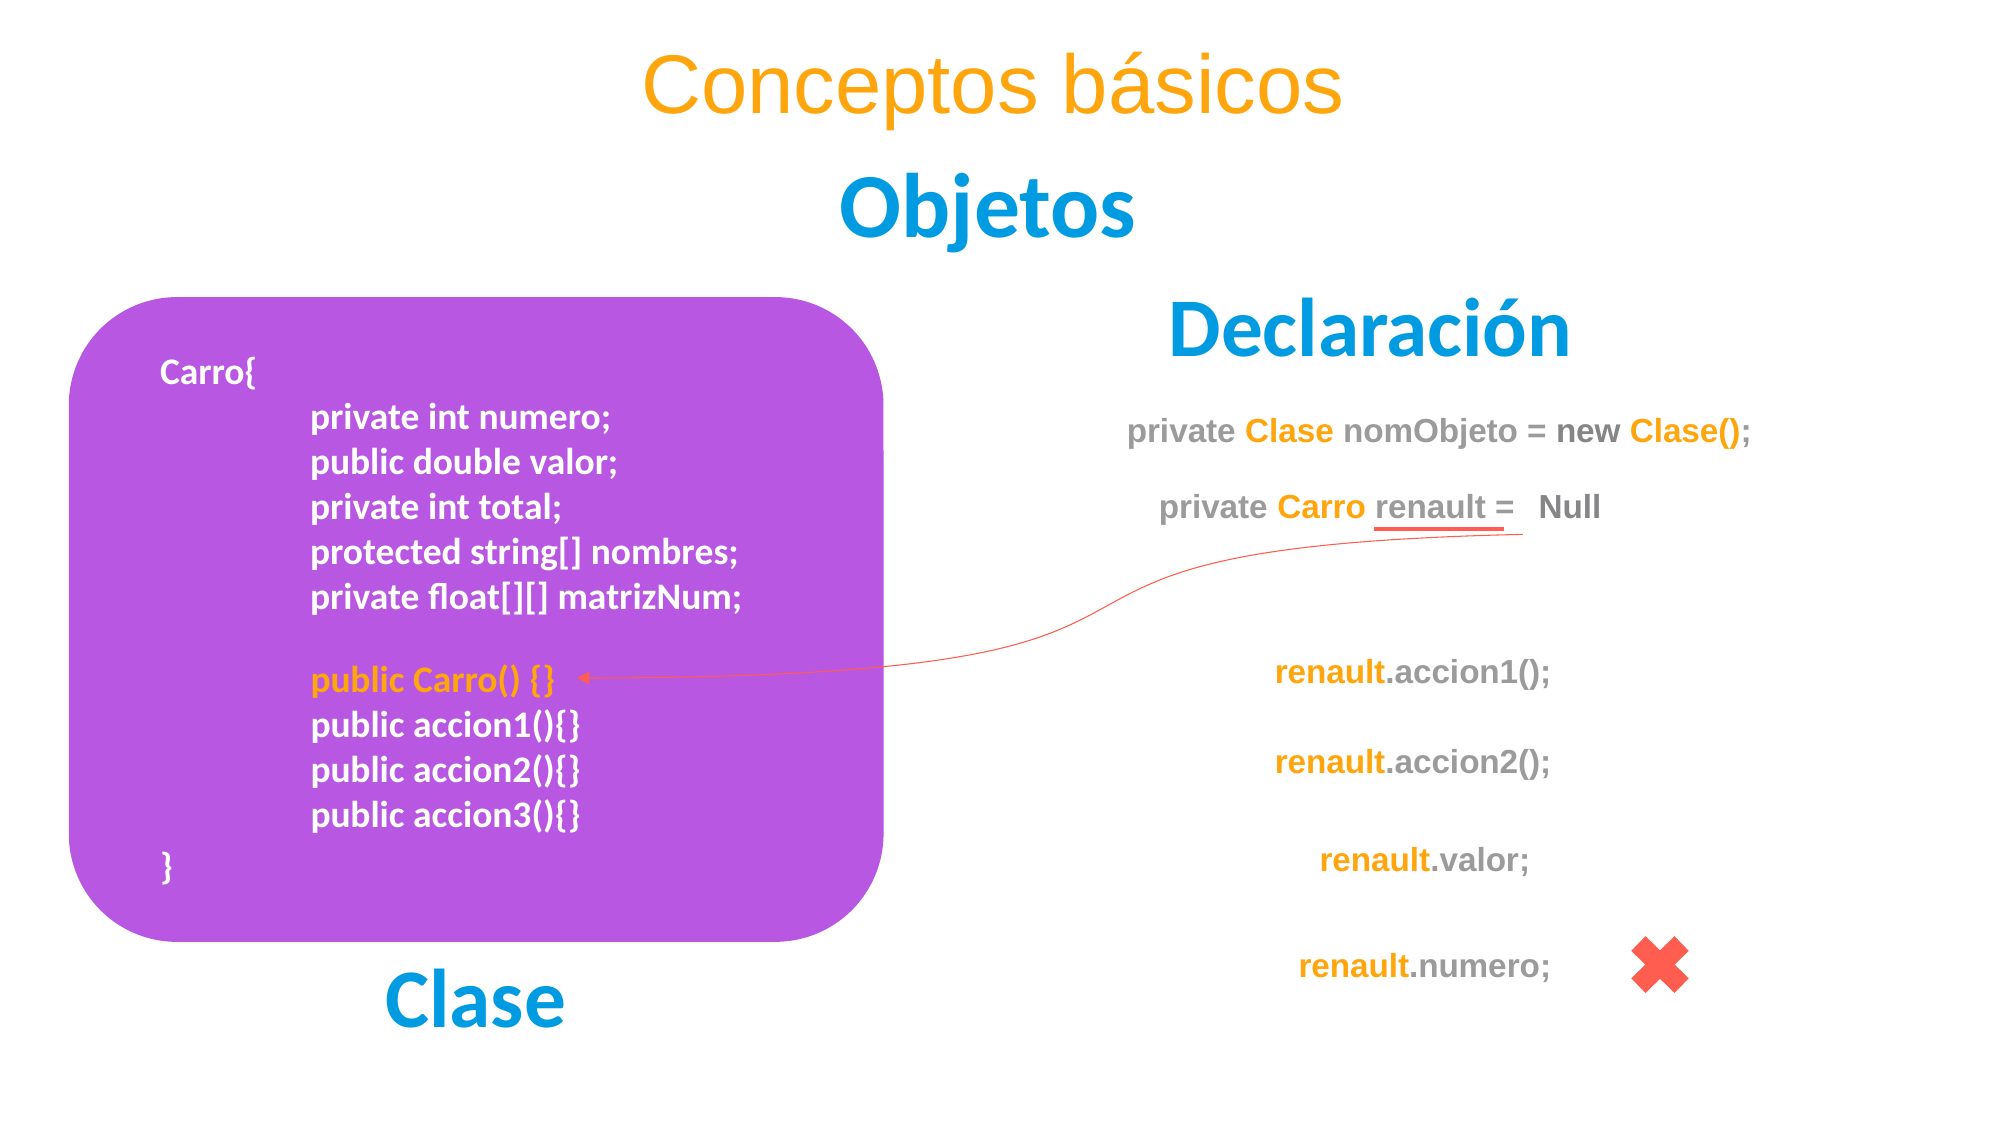

Conceptos básicos
Objetos
Declaración

Carro{
	private int numero;
	public double valor;
	private int total;
	protected string[] nombres;
	private float[][] matrizNum;

}

private Clase nomObjeto = new Clase();
private Carro renault = new Carro();

Null
renault.accion1();
public Carro() {}
public accion1(){}
public accion2(){}
public accion3(){}
renault.accion2();
renault.valor;

Clase
renault.numero;